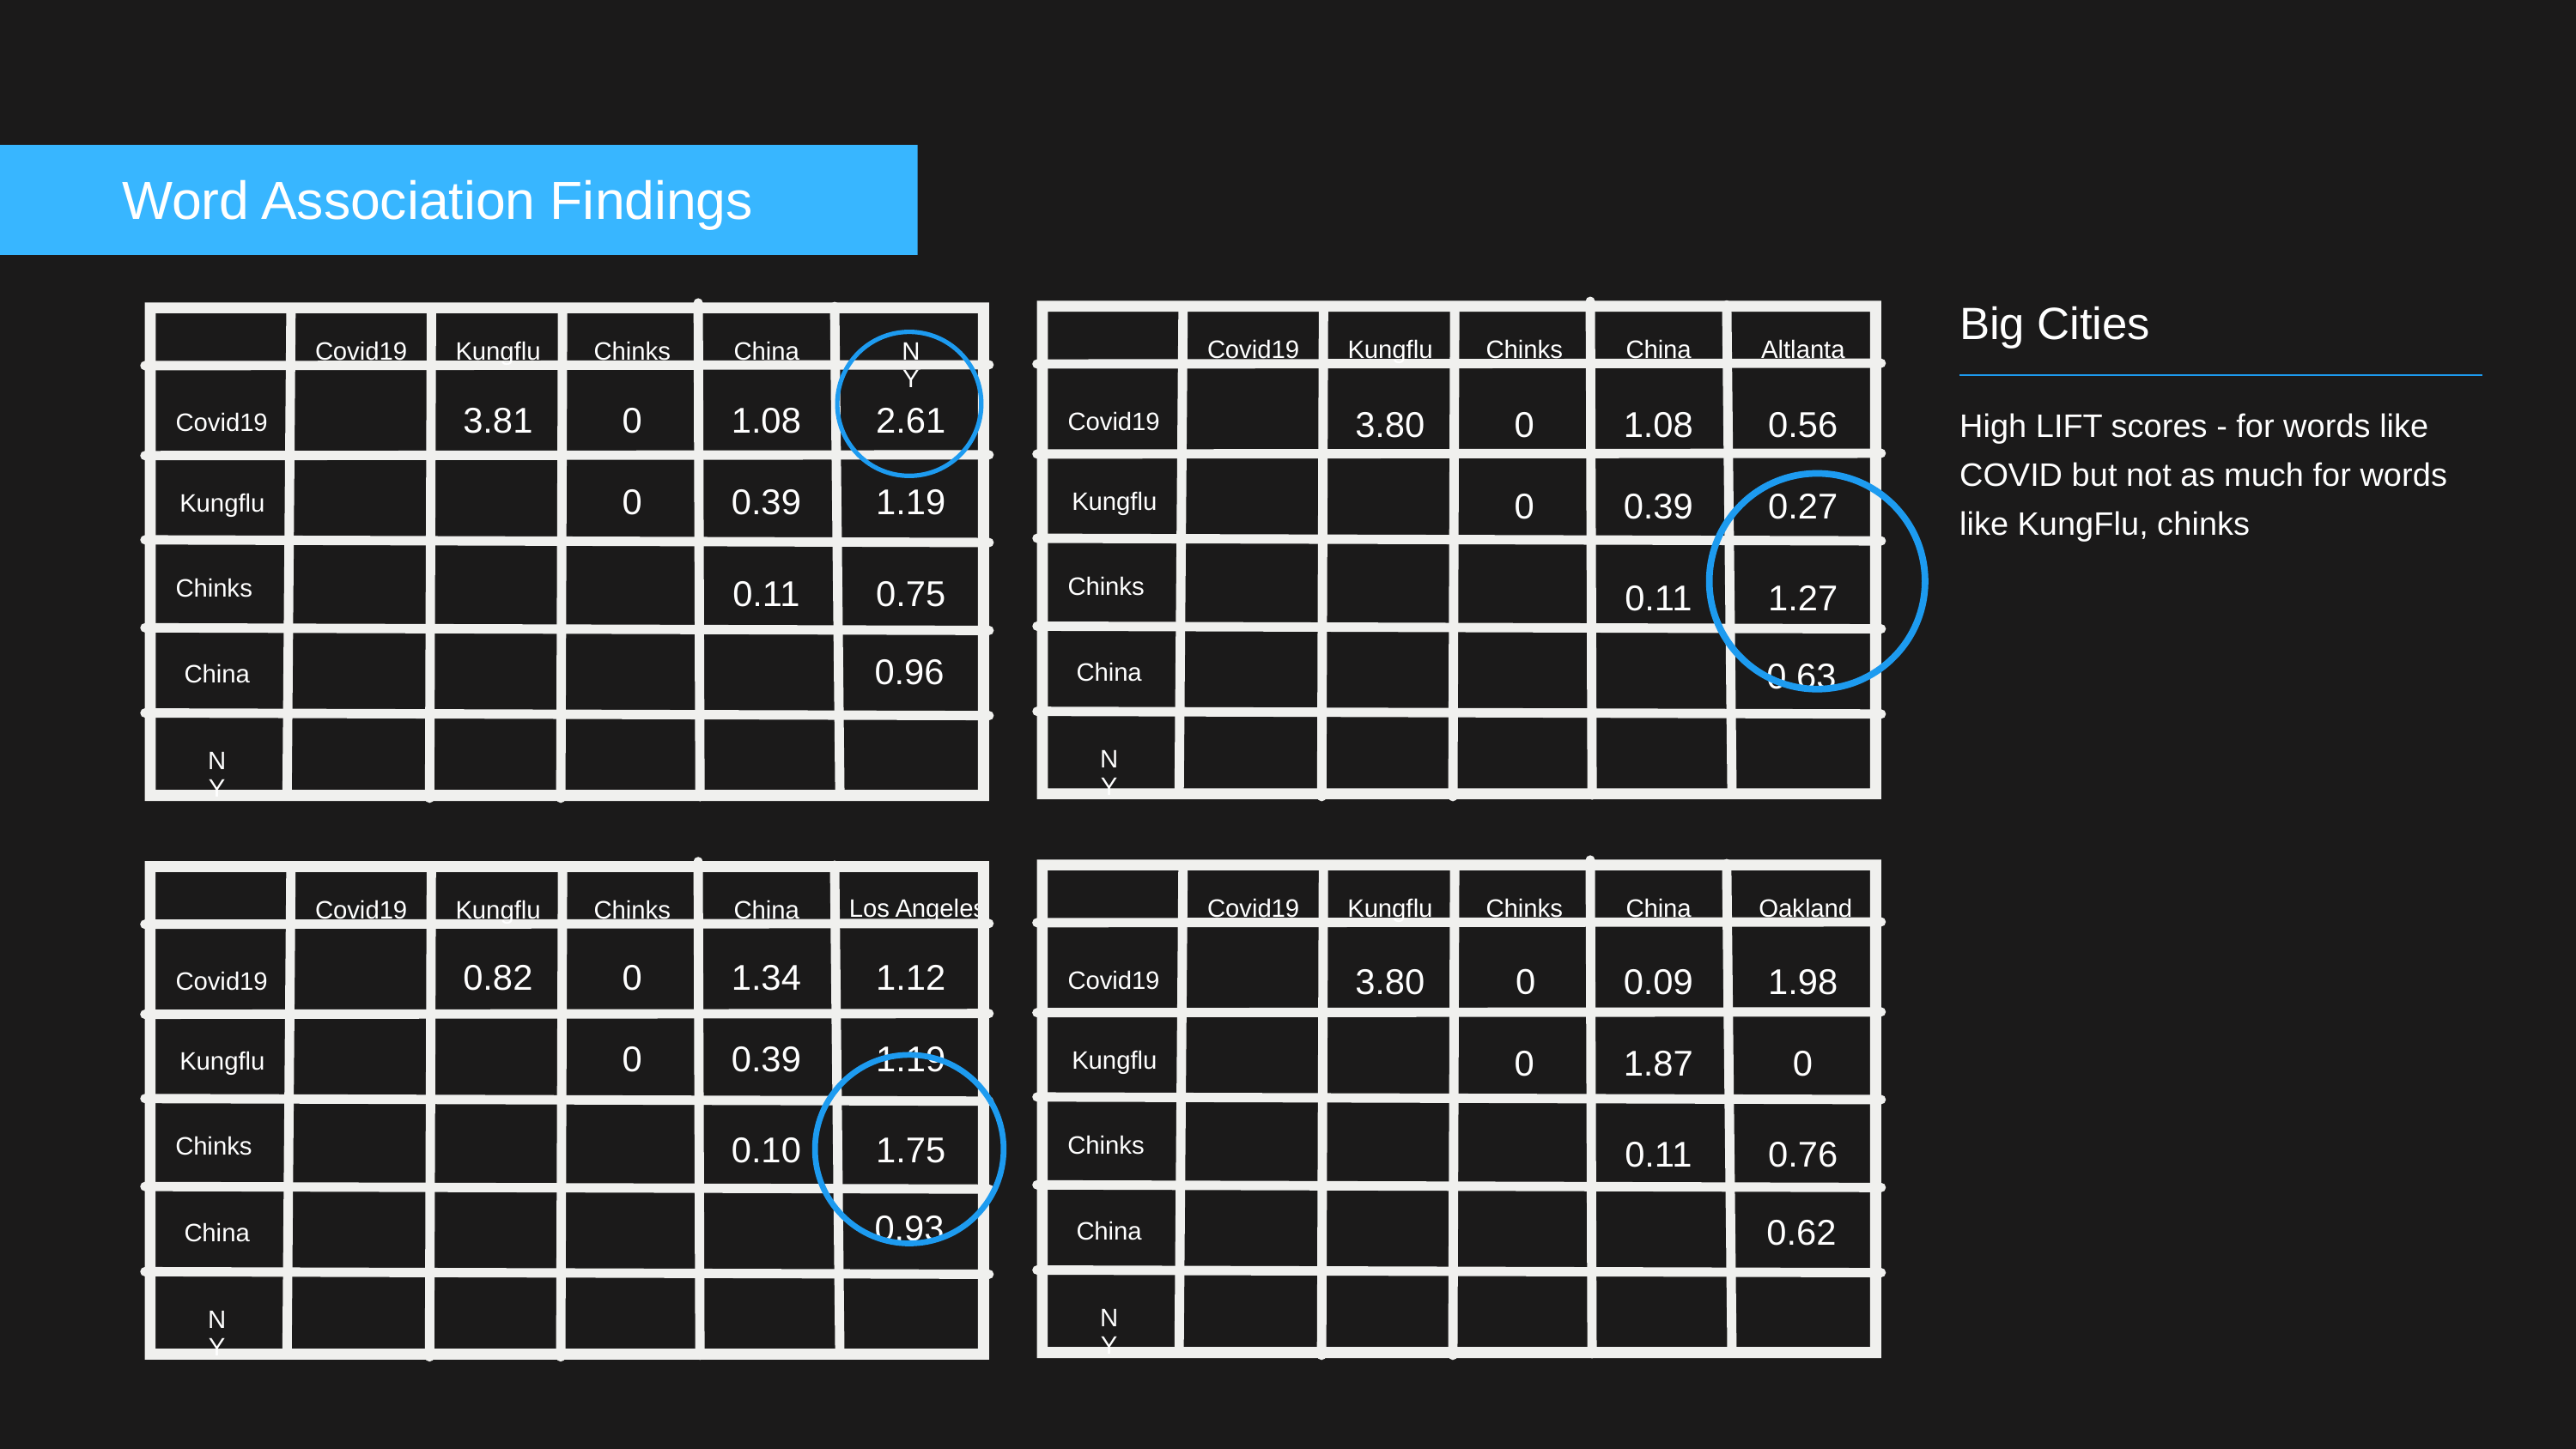

Word Association Findings
Big Cities

High LIFT scores - for words like COVID but not as much for words like KungFlu, chinks

Covid19
Kungflu
Chinks
China
Altlanta
Covid19
Kungflu
Chinks
China
NY

3.81
0
1.08
2.61
3.80
0
1.08
0.56
Covid19
Covid19

0
0.39
1.19
0
0.39
0.27
Kungflu
Kungflu

Chinks
Chinks
0.11
0.75
0.11
1.27

0.96
0.63
China
China

NY
NY

Los Angeles
Covid19
Kungflu
Chinks
China
Oakland
Covid19
Kungflu
Chinks
China

0.82
0
1.34
1.12
3.80
0
0.09
1.98
Covid19
Covid19

0
0.39
1.19
0
1.87
0
Kungflu
Kungflu

0.10
1.75
Chinks
Chinks
0.11
0.76

0.93
0.62
China
China

NY
NY